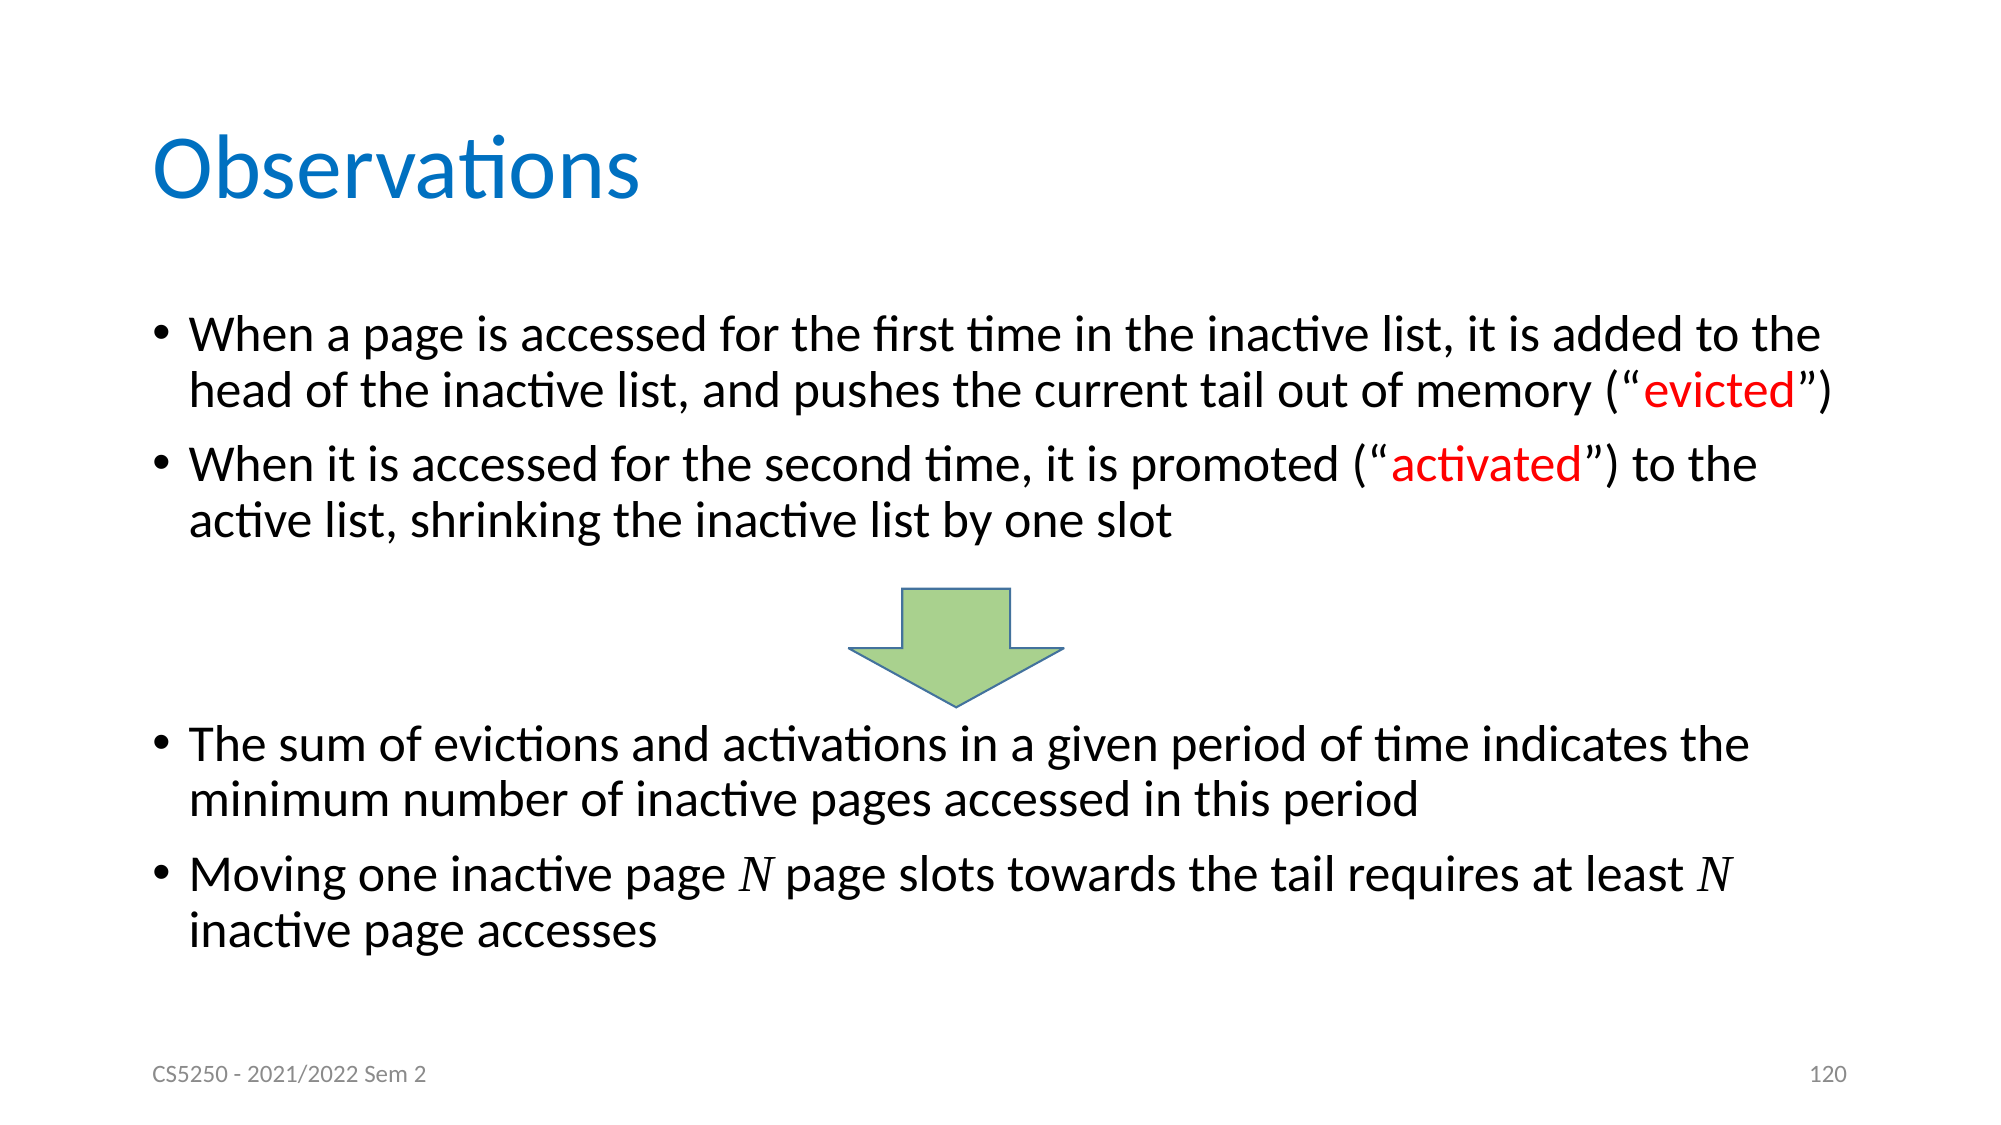

# Observations
When a page is accessed for the first time in the inactive list, it is added to the head of the inactive list, and pushes the current tail out of memory (“evicted”)
When it is accessed for the second time, it is promoted (“activated”) to the active list, shrinking the inactive list by one slot

The sum of evictions and activations in a given period of time indicates the minimum number of inactive pages accessed in this period
Moving one inactive page N page slots towards the tail requires at least N inactive page accesses

CS5250 - 2021/2022 Sem 2
120